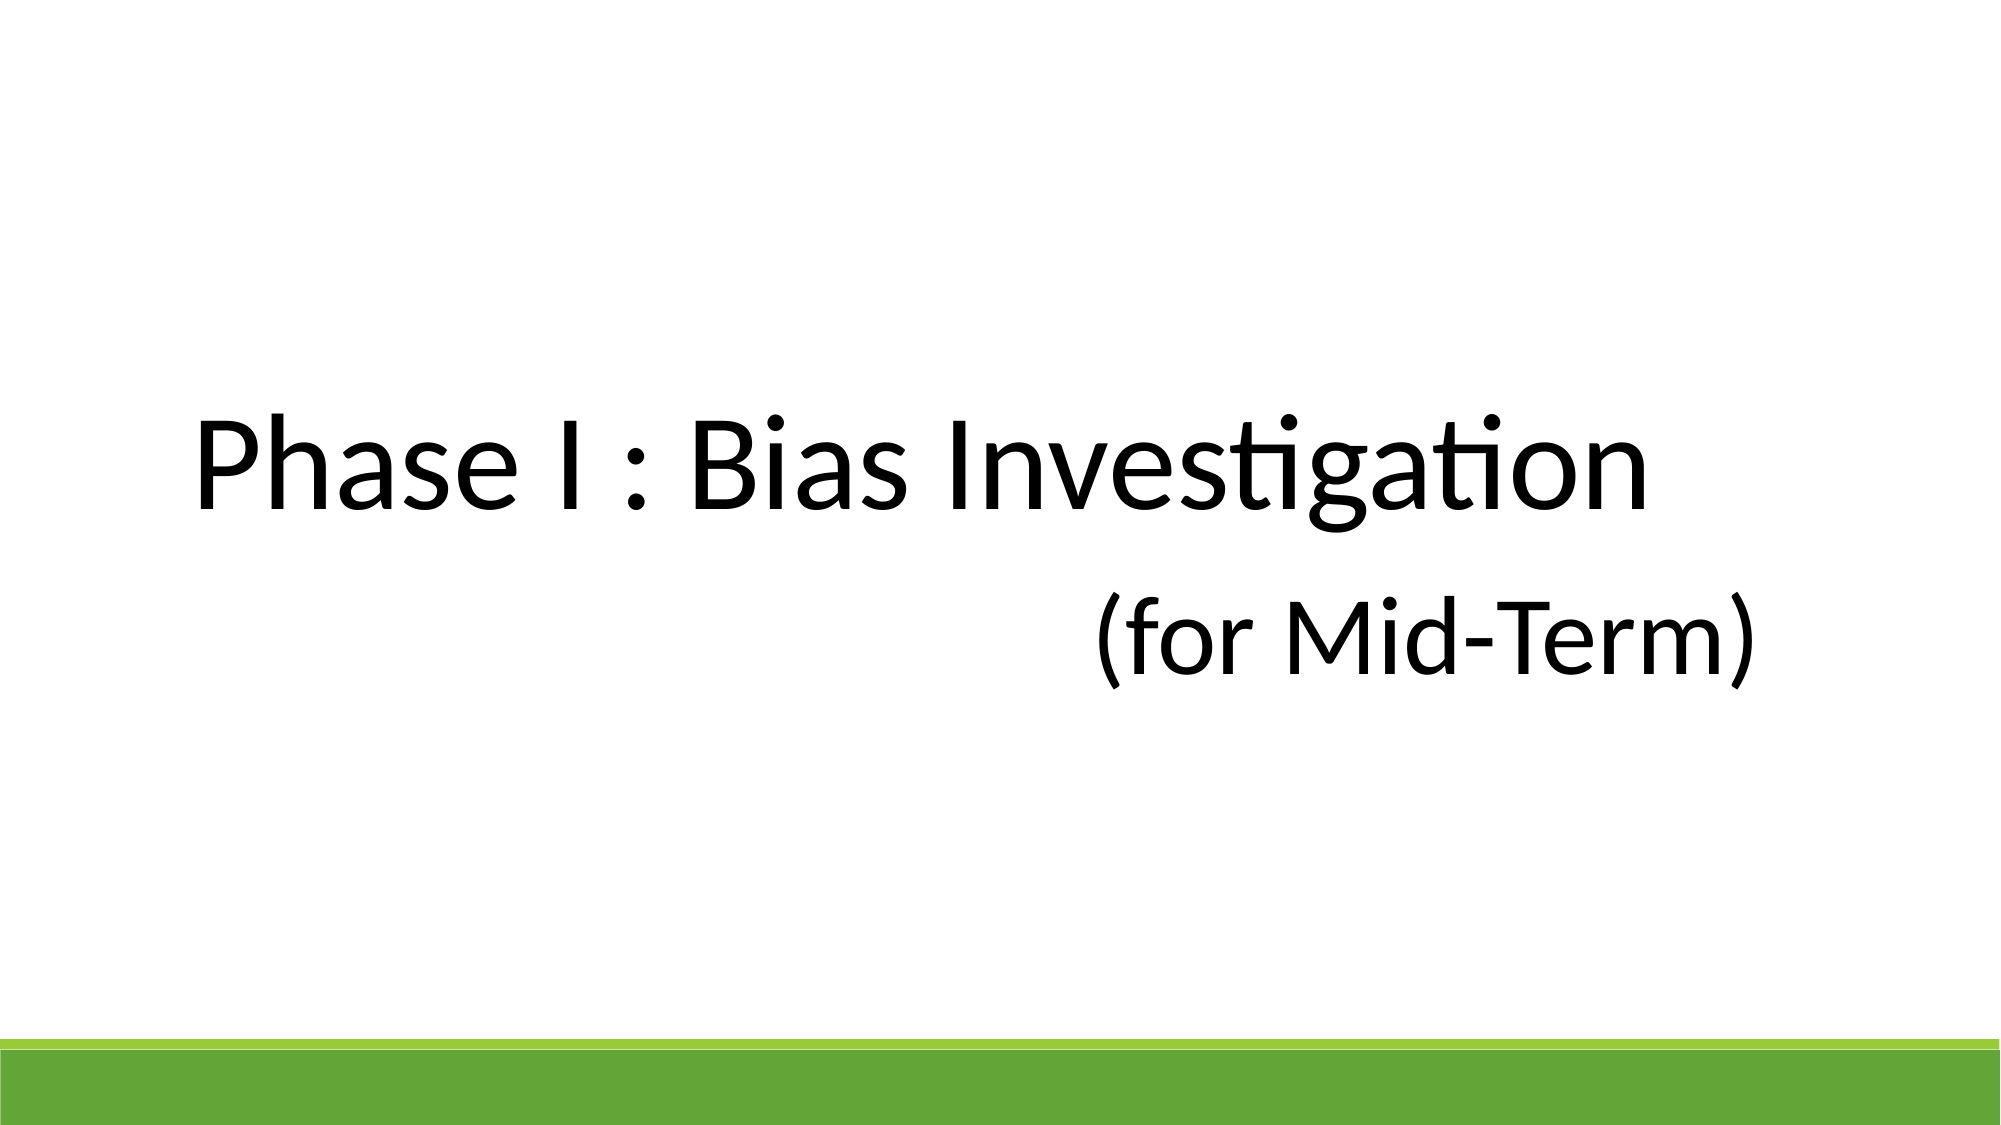

Phase I : Bias Investigation
						(for Mid-Term)